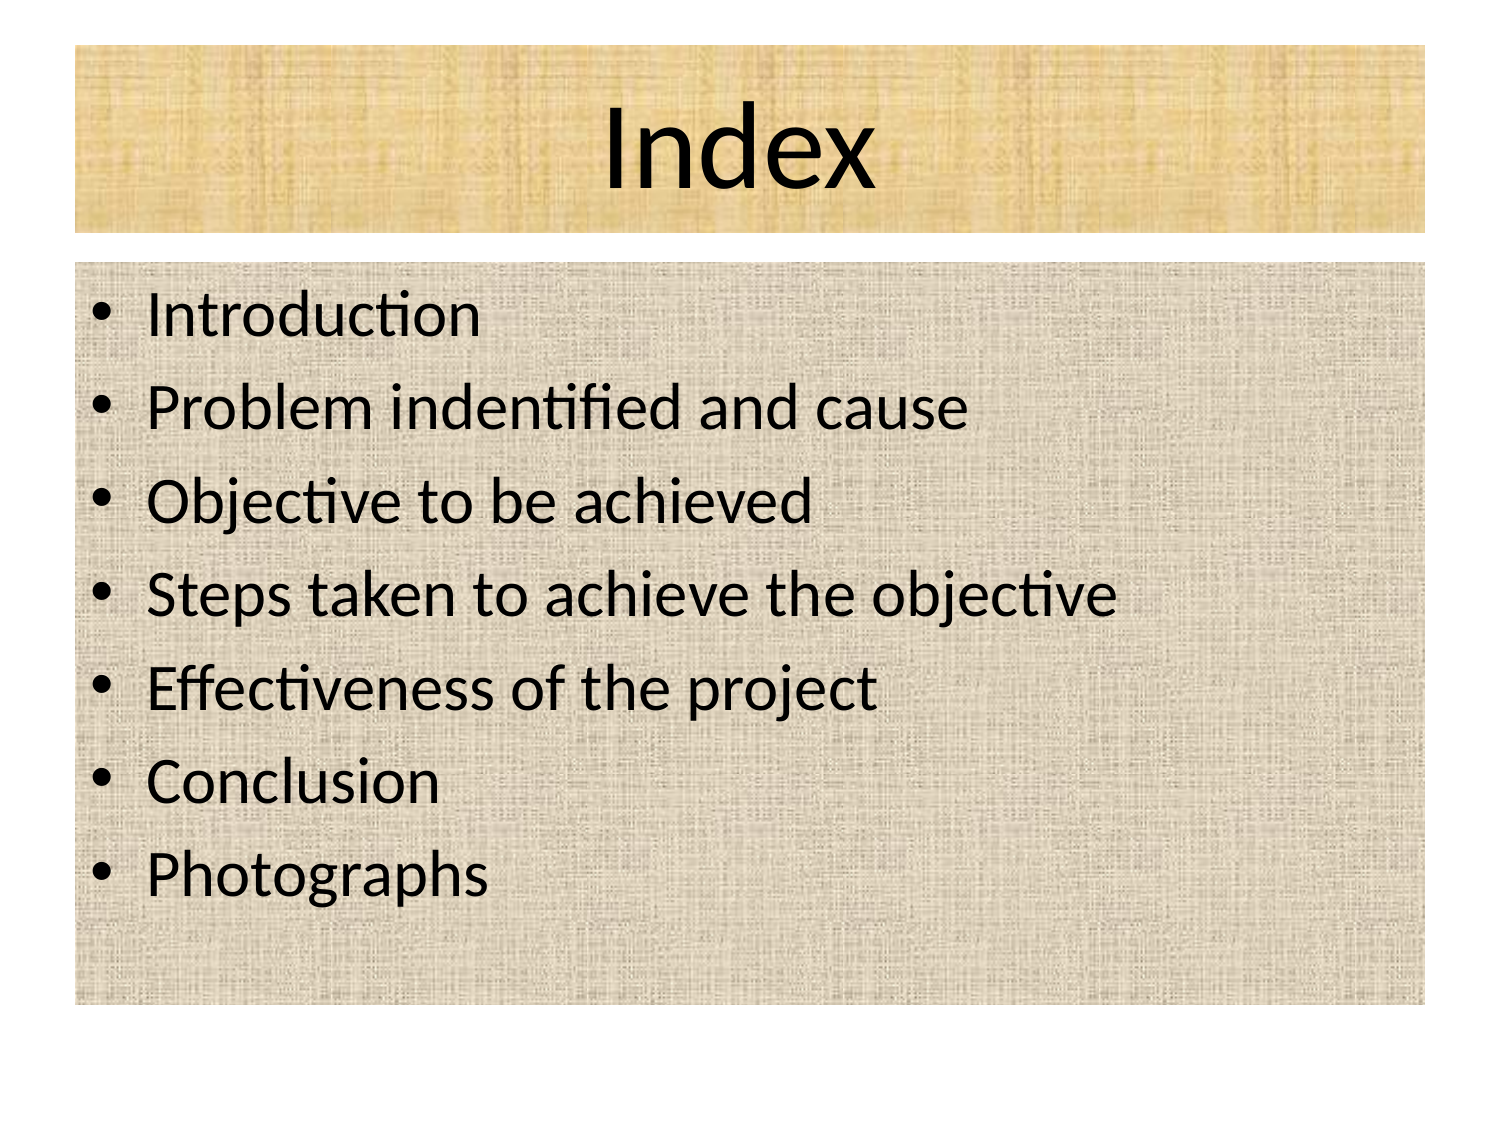

# Index
Introduction
Problem indentified and cause
Objective to be achieved
Steps taken to achieve the objective
Effectiveness of the project
Conclusion
Photographs